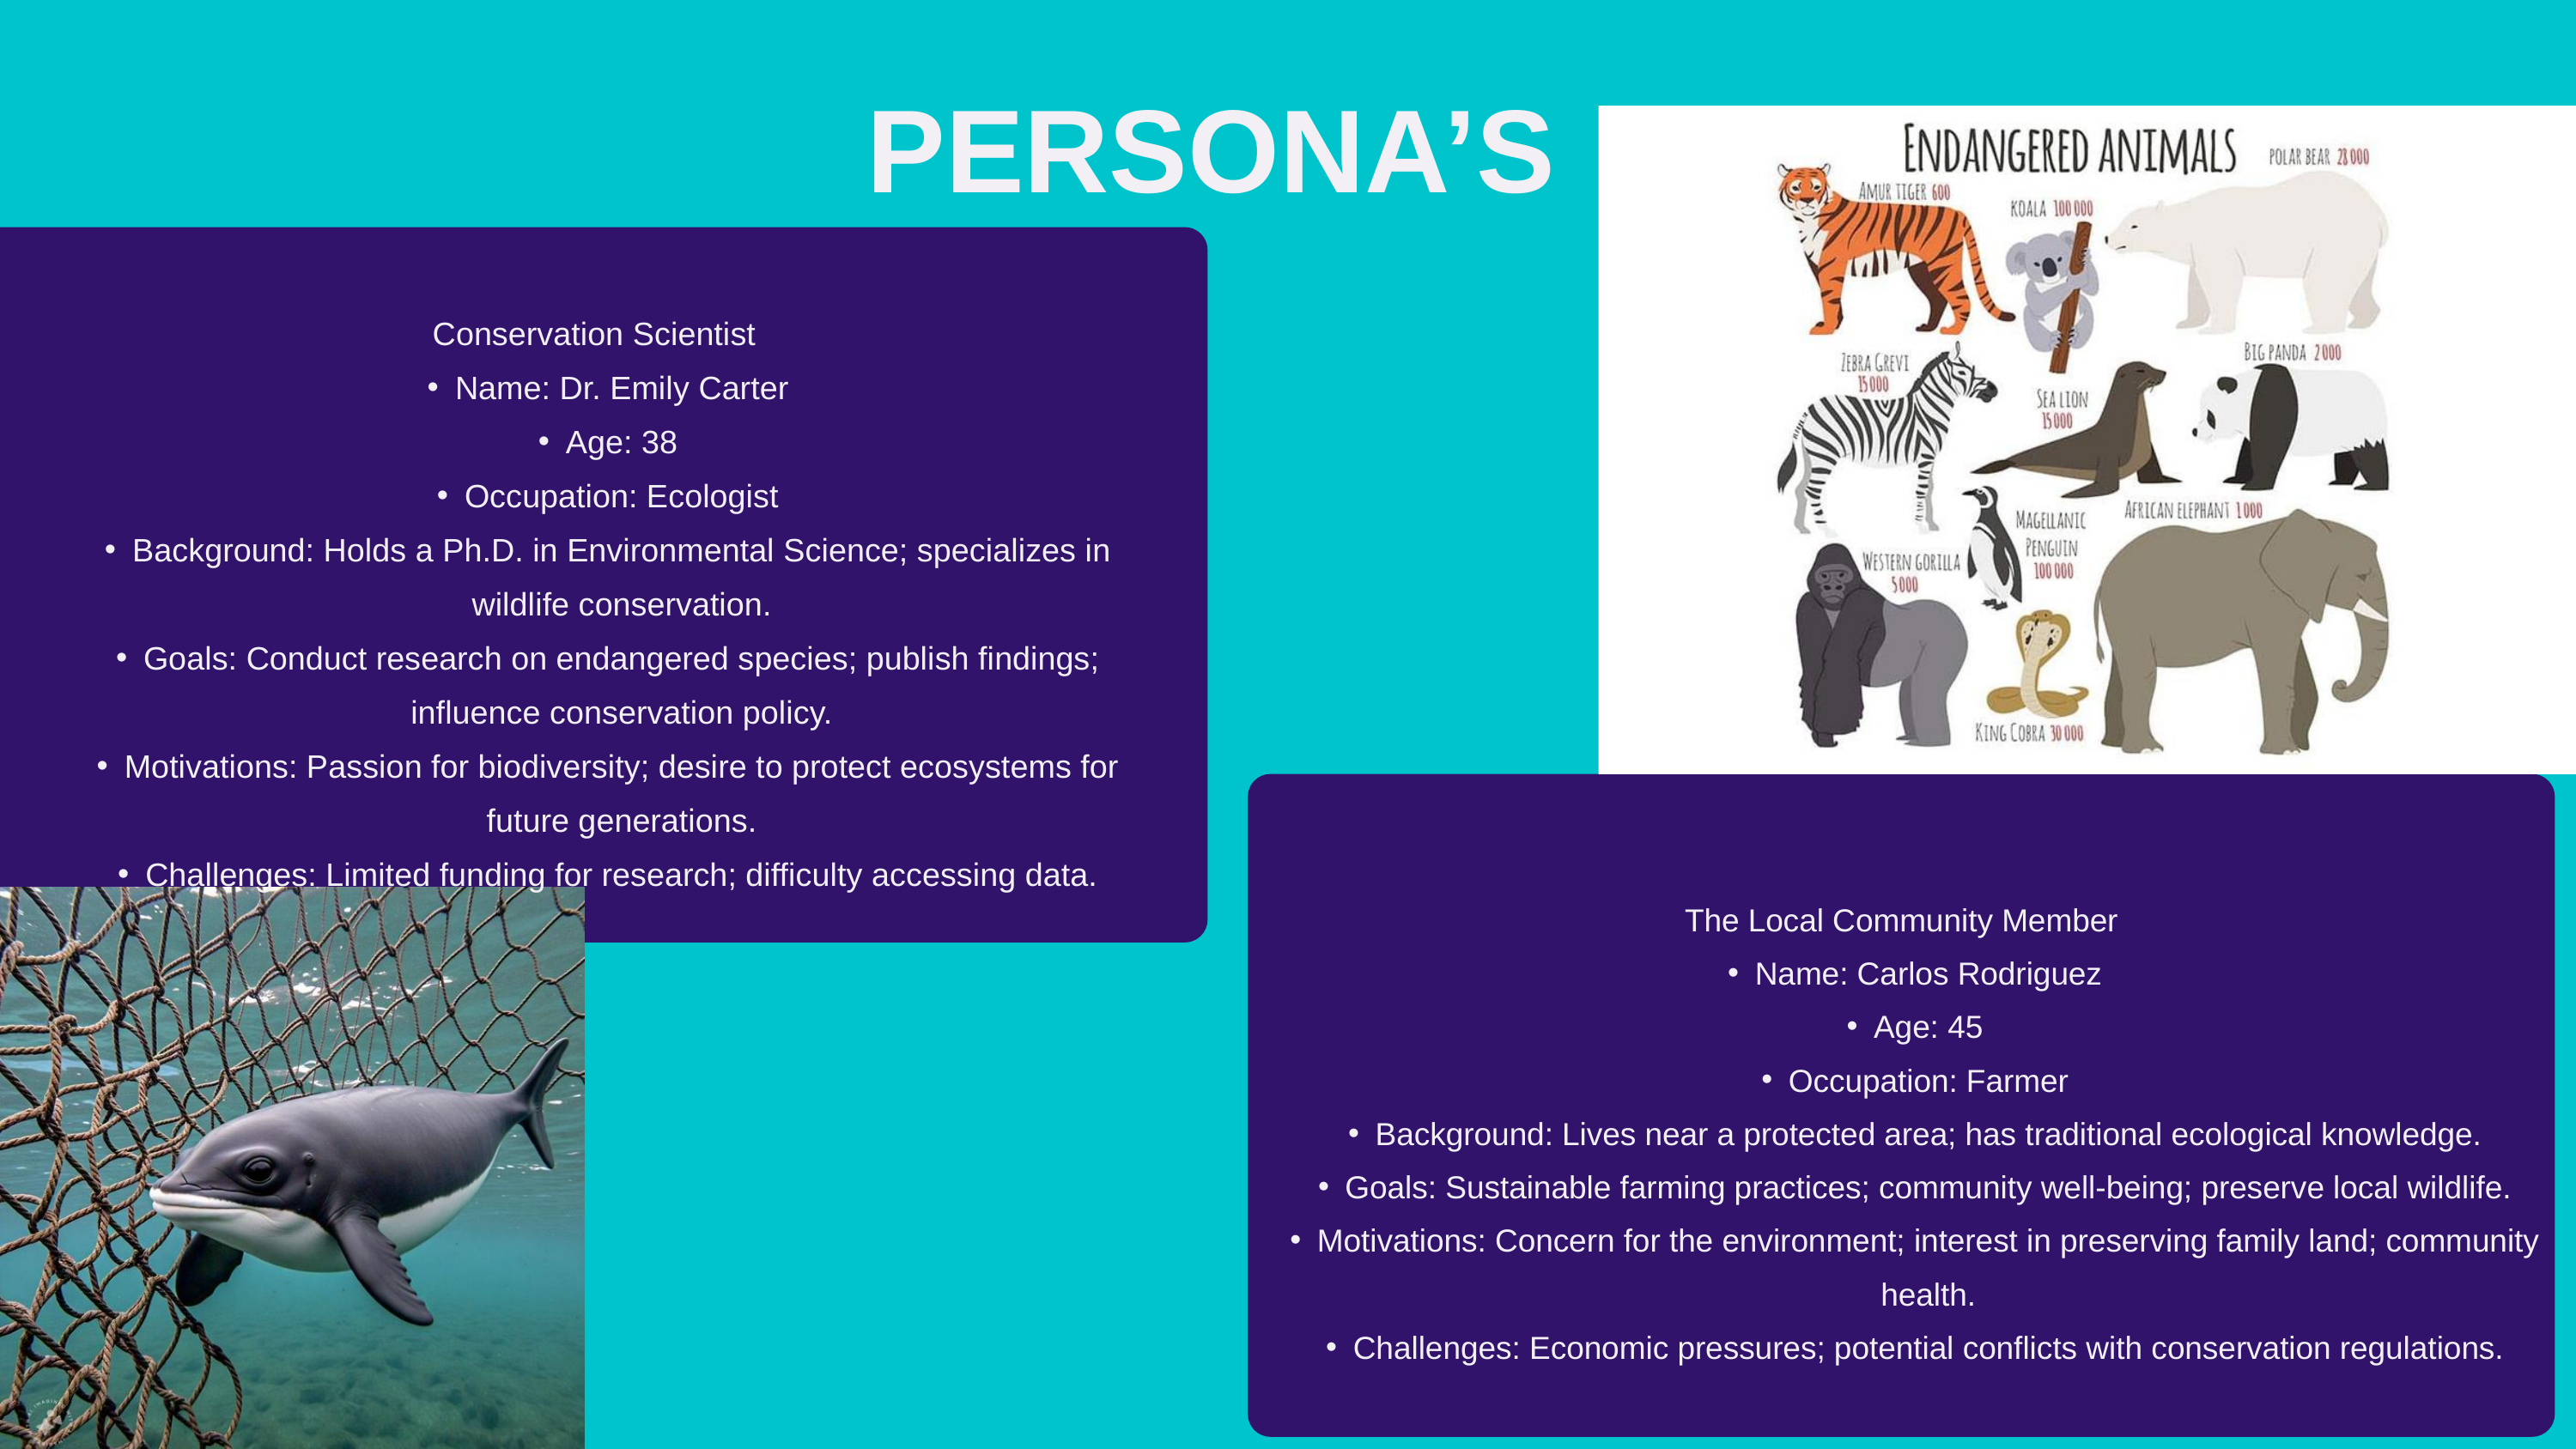

PERSONA’S

Conservation Scientist
Name: Dr. Emily Carter
Age: 38
Occupation: Ecologist
Background: Holds a Ph.D. in Environmental Science; specializes in wildlife conservation.
Goals: Conduct research on endangered species; publish findings; influence conservation policy.
Motivations: Passion for biodiversity; desire to protect ecosystems for future generations.
Challenges: Limited funding for research; difficulty accessing data.

The Local Community Member
Name: Carlos Rodriguez
Age: 45
Occupation: Farmer
Background: Lives near a protected area; has traditional ecological knowledge.
Goals: Sustainable farming practices; community well-being; preserve local wildlife.
Motivations: Concern for the environment; interest in preserving family land; community health.
Challenges: Economic pressures; potential conflicts with conservation regulations.